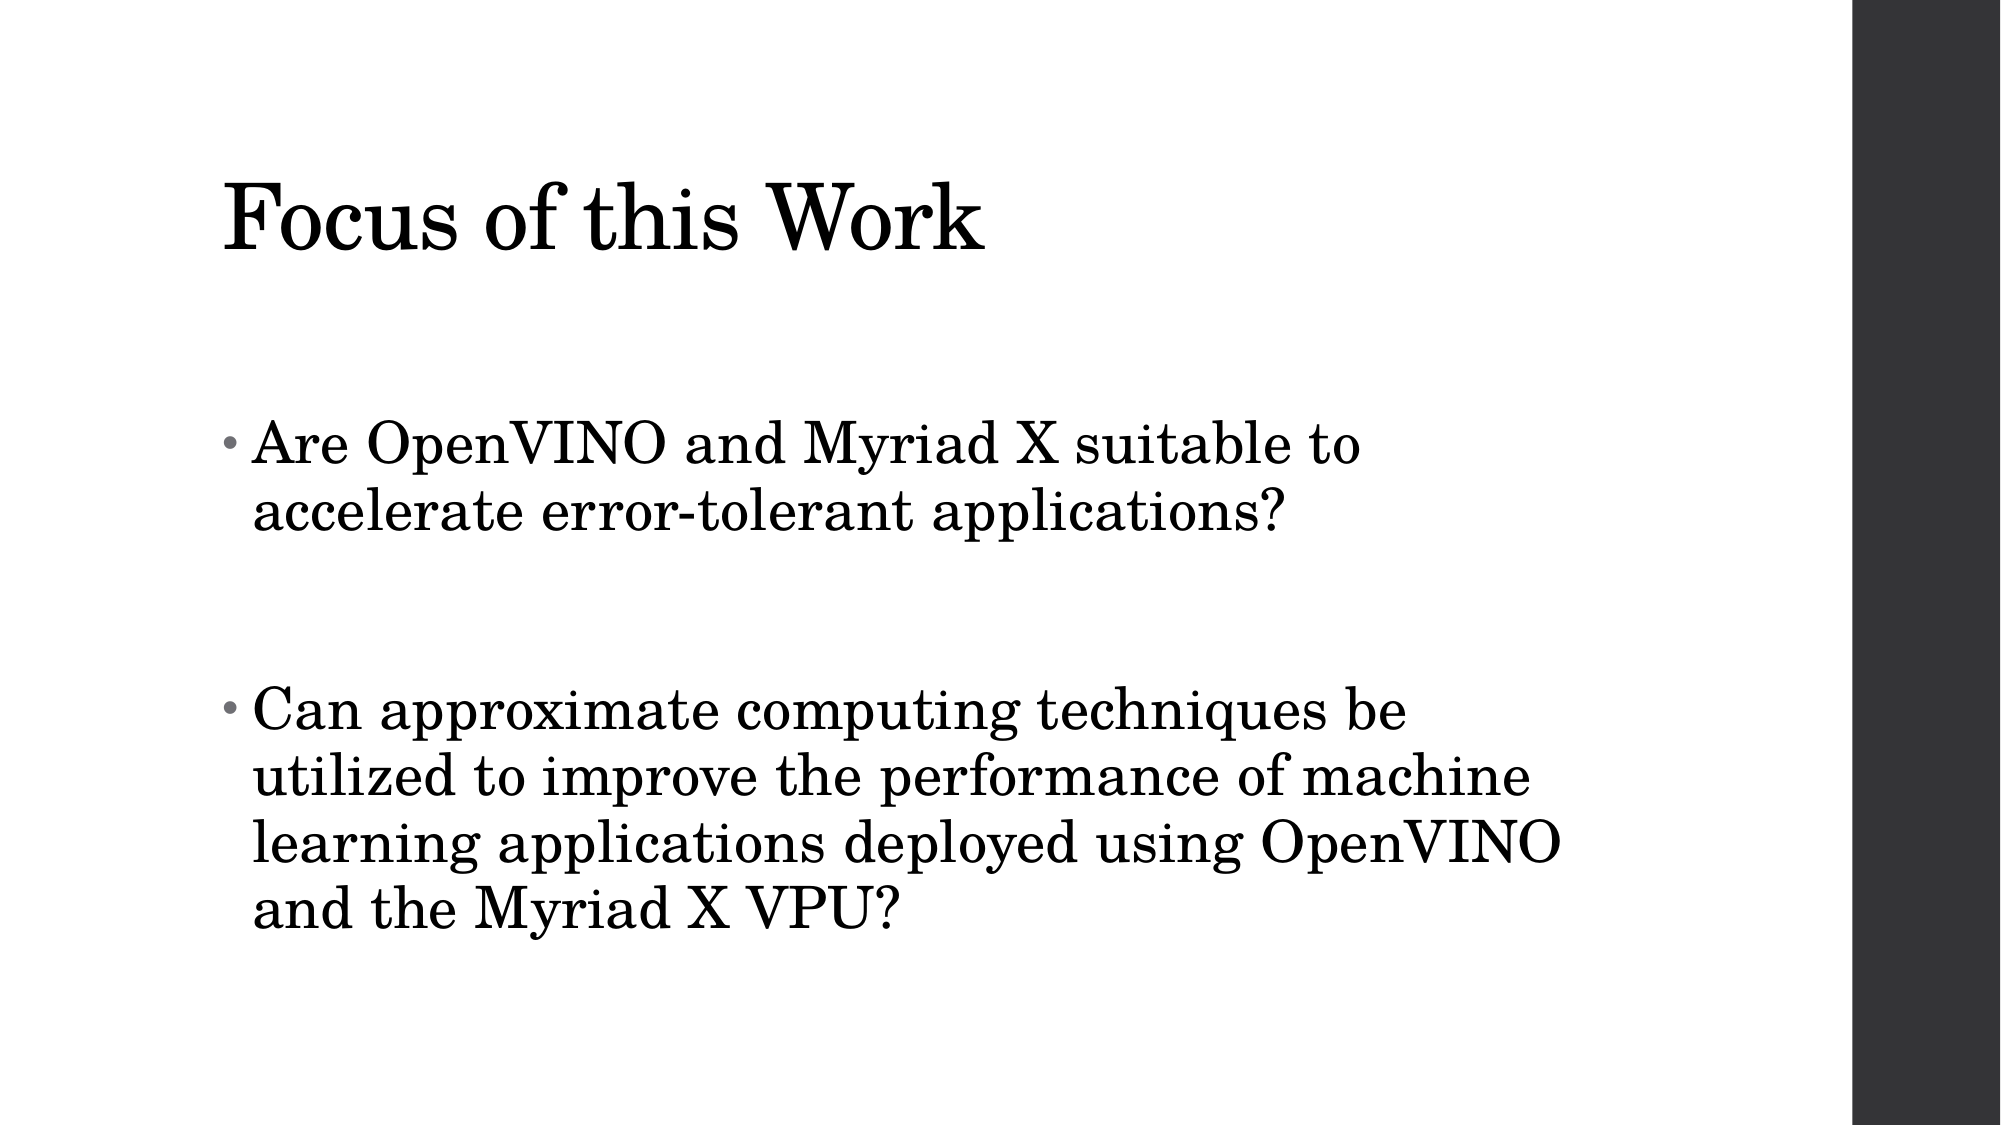

# Focus of this Work

Are OpenVINO and Myriad X suitable to accelerate error-tolerant applications?

Can approximate computing techniques be utilized to improve the performance of machine learning applications deployed using OpenVINO and the Myriad X VPU?